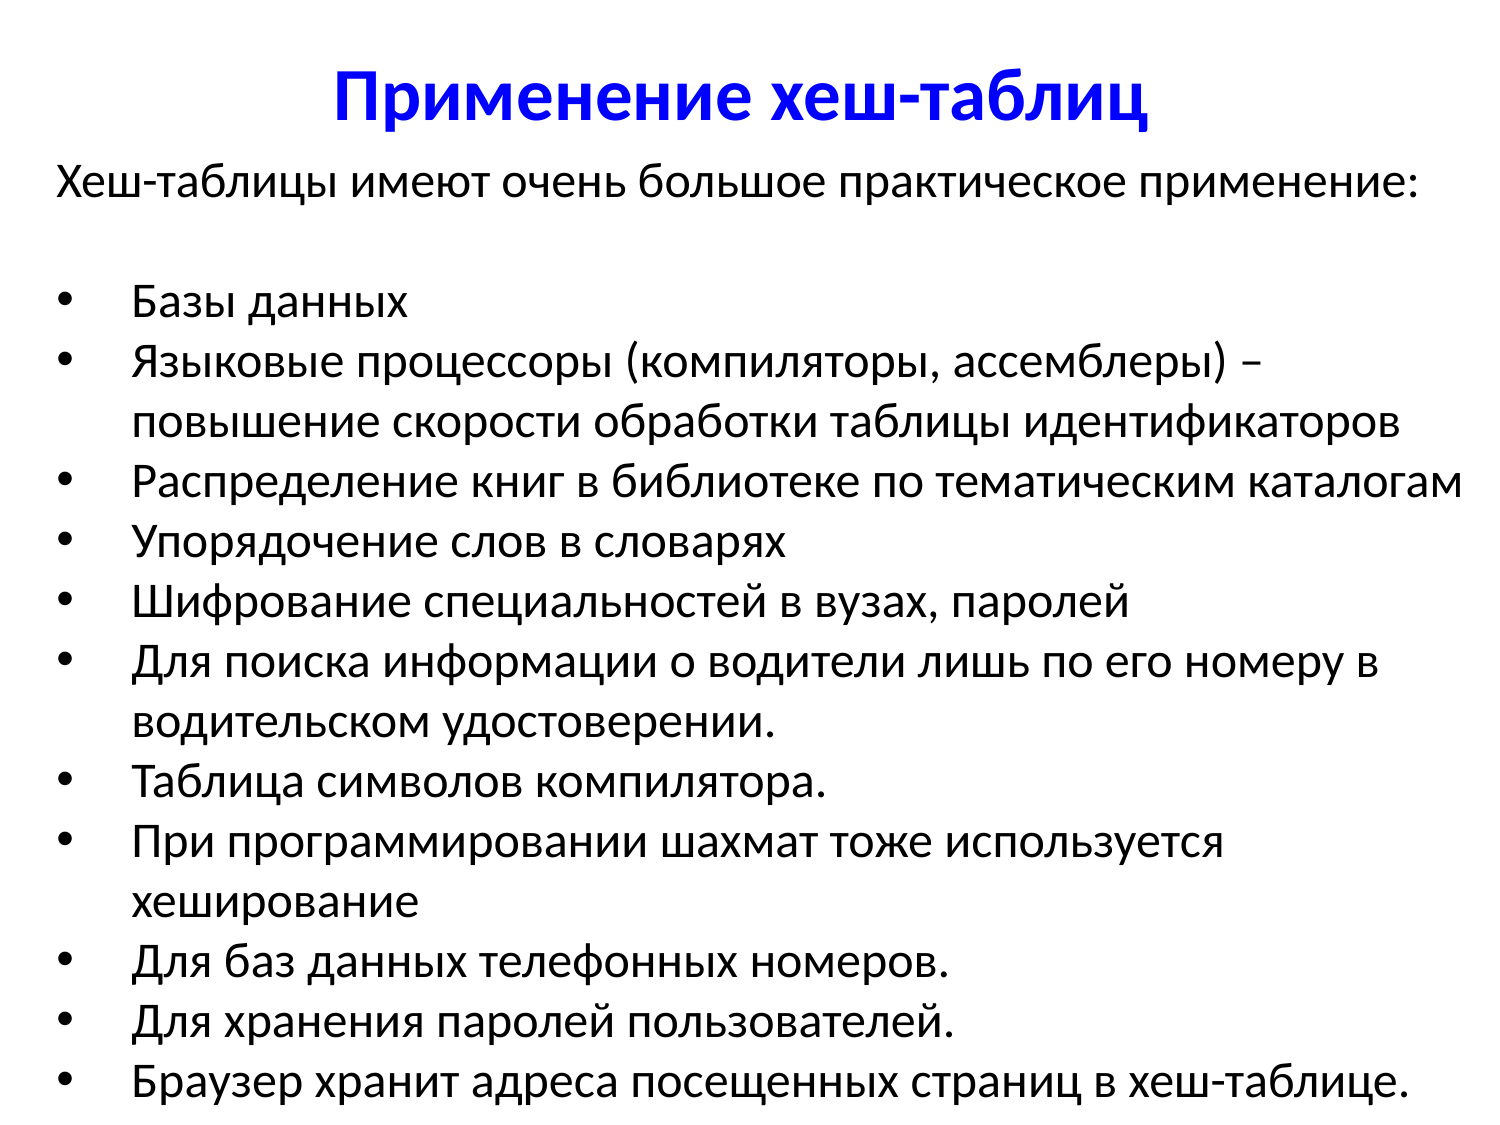

Применение хеш-таблиц
Хеш-таблицы имеют очень большое практическое применение:
Базы данных
Языковые процессоры (компиляторы, ассемблеры) – повышение скорости обработки таблицы идентификаторов
Распределение книг в библиотеке по тематическим каталогам
Упорядочение слов в словарях
Шифрование специальностей в вузах, паролей
Для поиска информации о водители лишь по его номеру в водительском удостоверении.
Таблица символов компилятора.
При программировании шахмат тоже используется хеширование
Для баз данных телефонных номеров.
Для хранения паролей пользователей.
Браузер хранит адреса посещенных страниц в хеш-таблице.